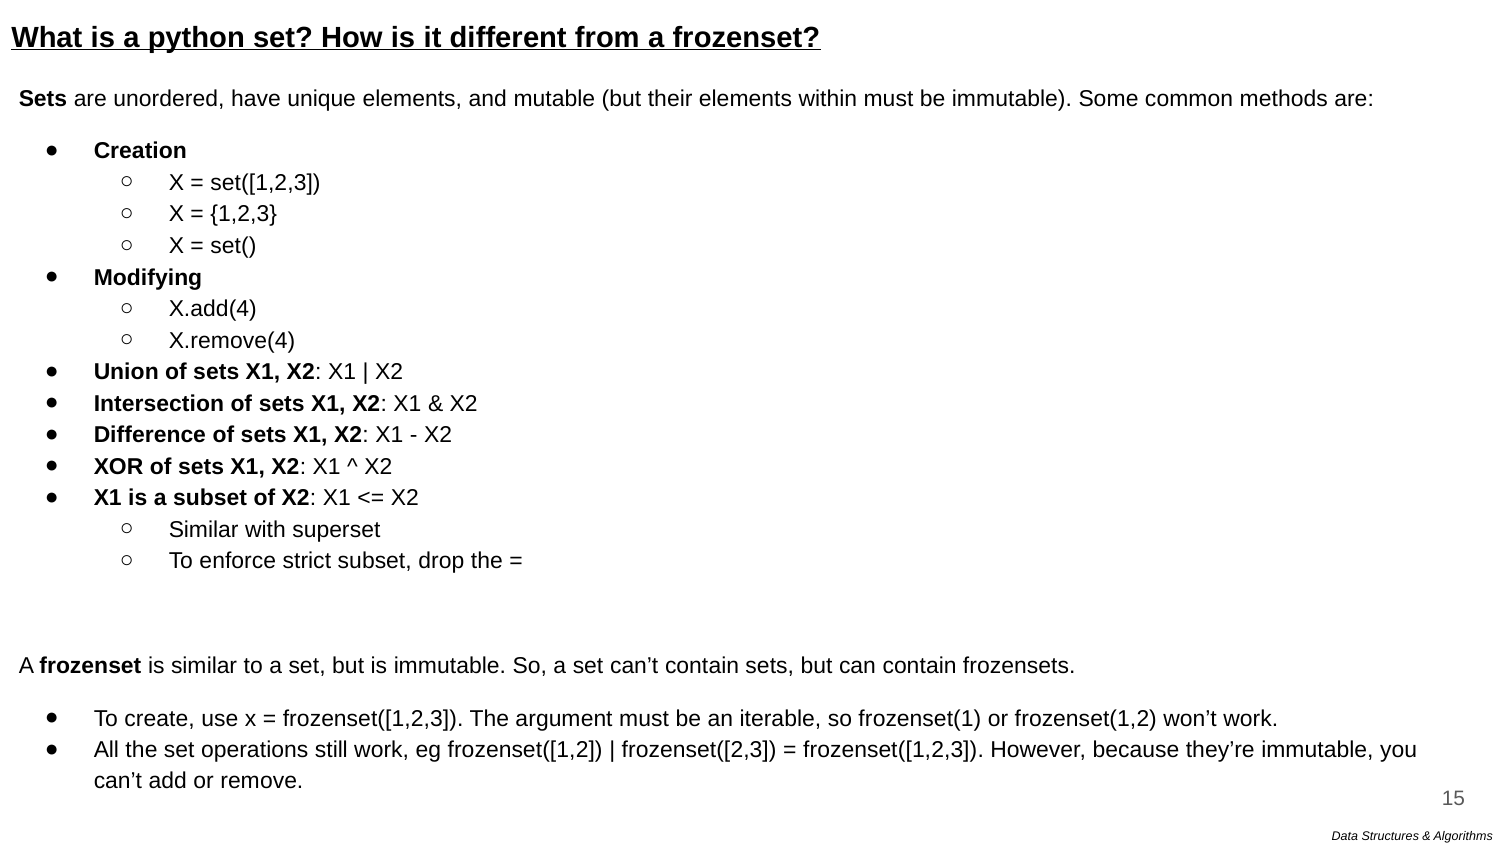

What is a python set? How is it different from a frozenset?
Sets are unordered, have unique elements, and mutable (but their elements within must be immutable). Some common methods are:
Creation
X = set([1,2,3])
X = {1,2,3}
X = set()
Modifying
X.add(4)
X.remove(4)
Union of sets X1, X2: X1 | X2
Intersection of sets X1, X2: X1 & X2
Difference of sets X1, X2: X1 - X2
XOR of sets X1, X2: X1 ^ X2
X1 is a subset of X2: X1 <= X2
Similar with superset
To enforce strict subset, drop the =

A frozenset is similar to a set, but is immutable. So, a set can’t contain sets, but can contain frozensets.
To create, use x = frozenset([1,2,3]). The argument must be an iterable, so frozenset(1) or frozenset(1,2) won’t work.
All the set operations still work, eg frozenset([1,2]) | frozenset([2,3]) = frozenset([1,2,3]). However, because they’re immutable, you can’t add or remove.
15
Data Structures & Algorithms